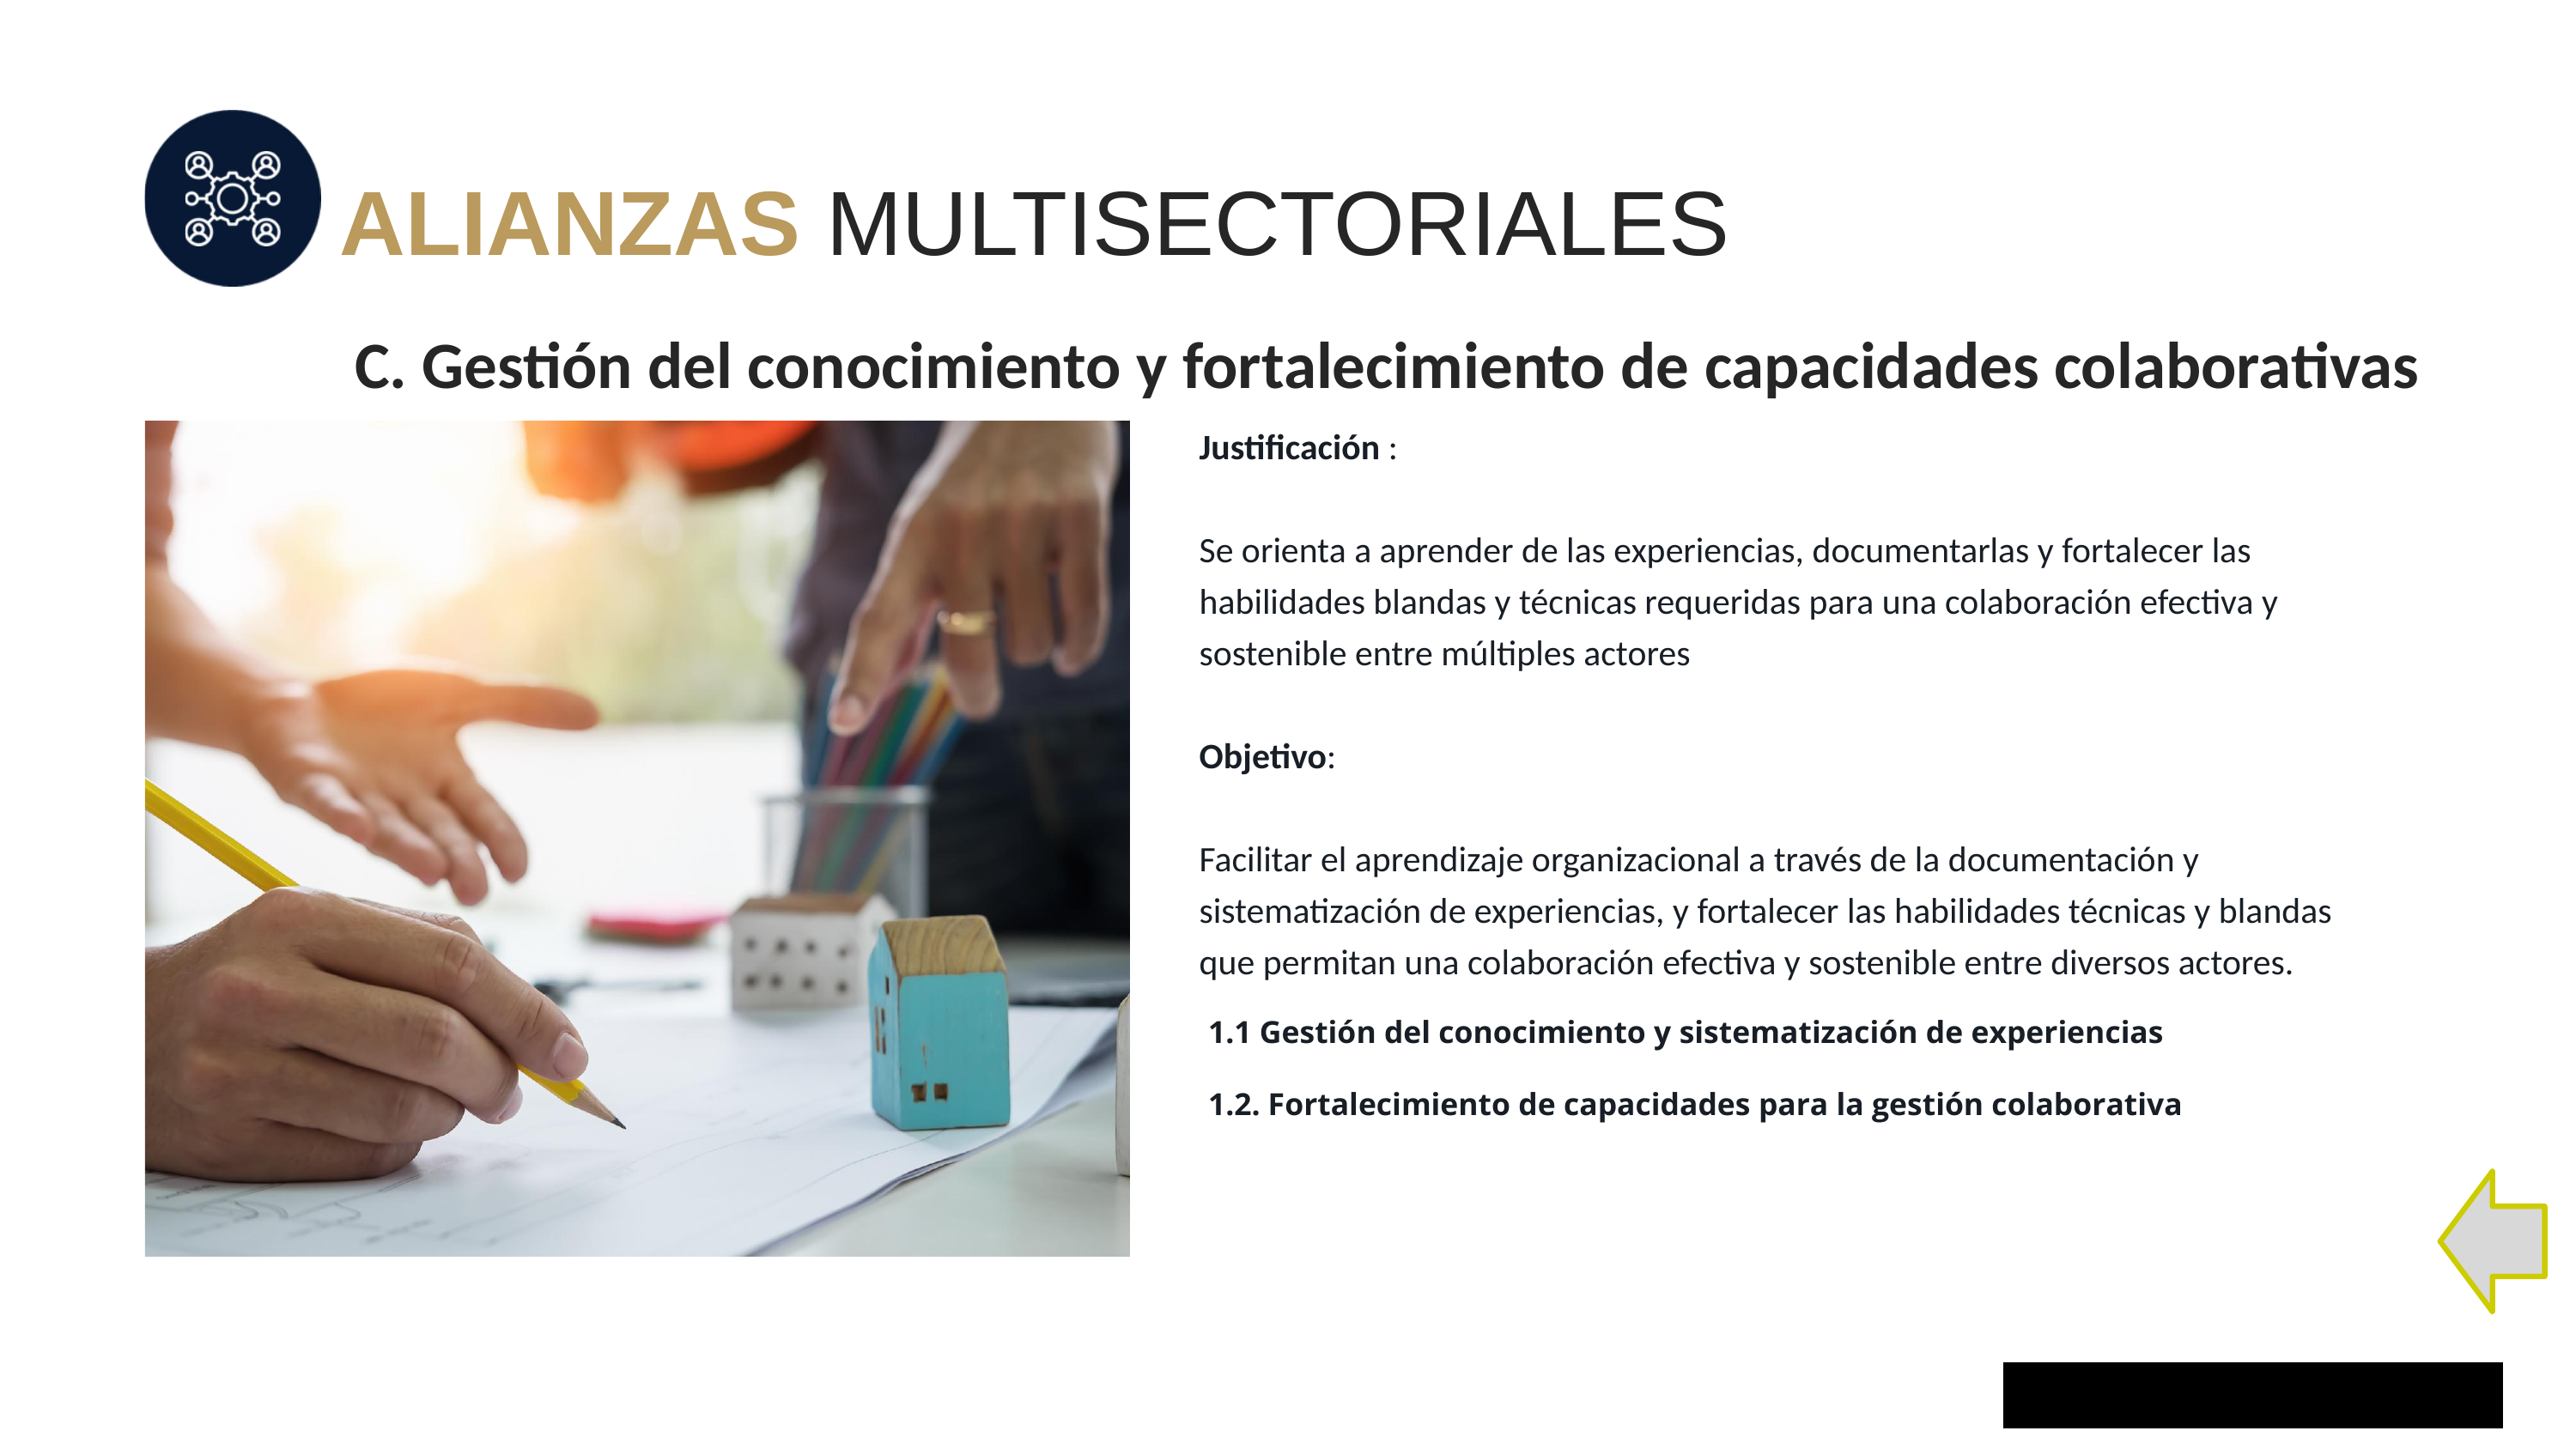

ALIANZAS MULTISECTORIALES

 C. Gestión del conocimiento y fortalecimiento de capacidades colaborativas

Justificación :

Se orienta a aprender de las experiencias, documentarlas y fortalecer las habilidades blandas y técnicas requeridas para una colaboración efectiva y sostenible entre múltiples actores

Objetivo:

Facilitar el aprendizaje organizacional a través de la documentación y sistematización de experiencias, y fortalecer las habilidades técnicas y blandas que permitan una colaboración efectiva y sostenible entre diversos actores.

1.1 Gestión del conocimiento y sistematización de experiencias

1.2. Fortalecimiento de capacidades para la gestión colaborativa

15

WWW.CRESCEREPST.COM